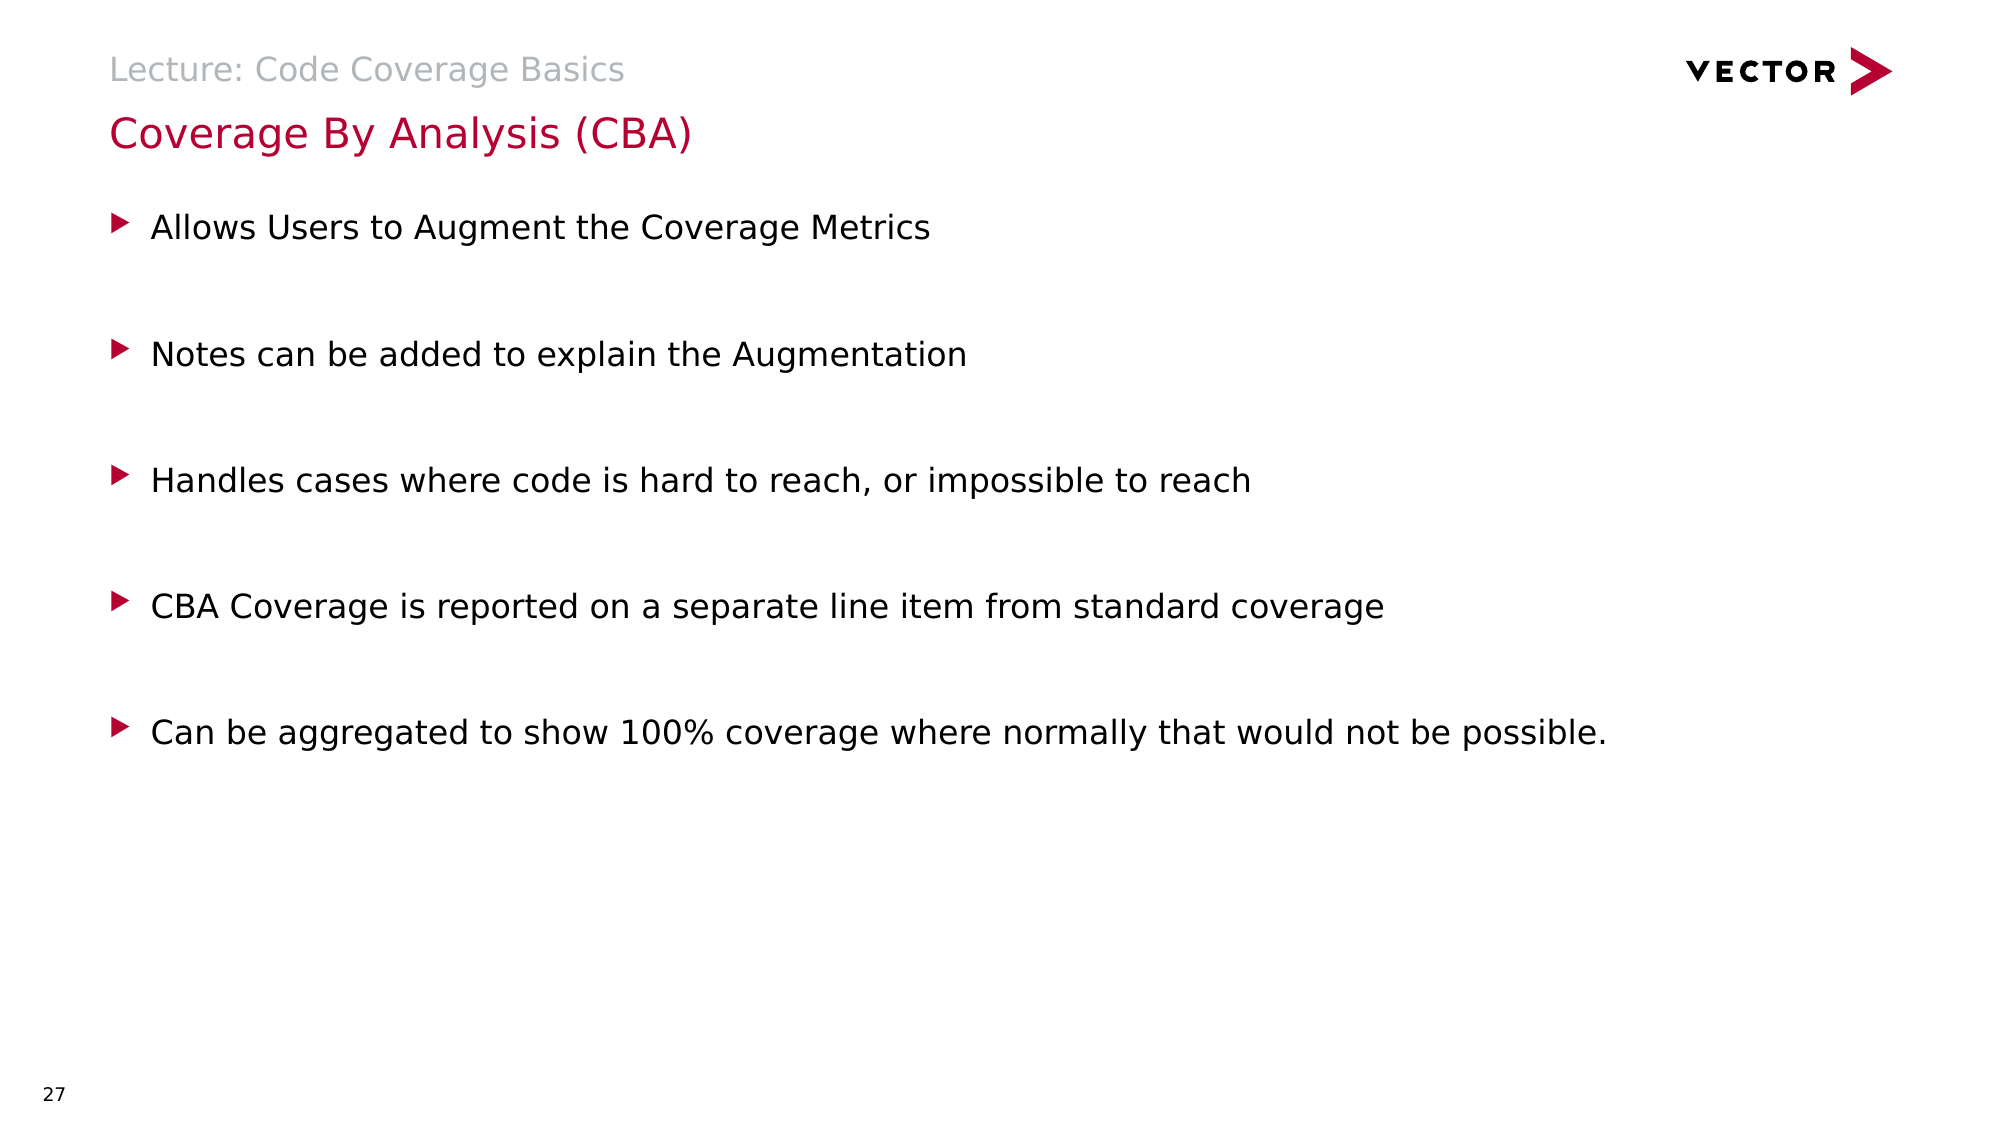

# Lecture: Code Coverage Basics
Coverage By Analysis (CBA)
Allows Users to Augment the Coverage Metrics

Notes can be added to explain the Augmentation

Handles cases where code is hard to reach, or impossible to reach

CBA Coverage is reported on a separate line item from standard coverage

Can be aggregated to show 100% coverage where normally that would not be possible.